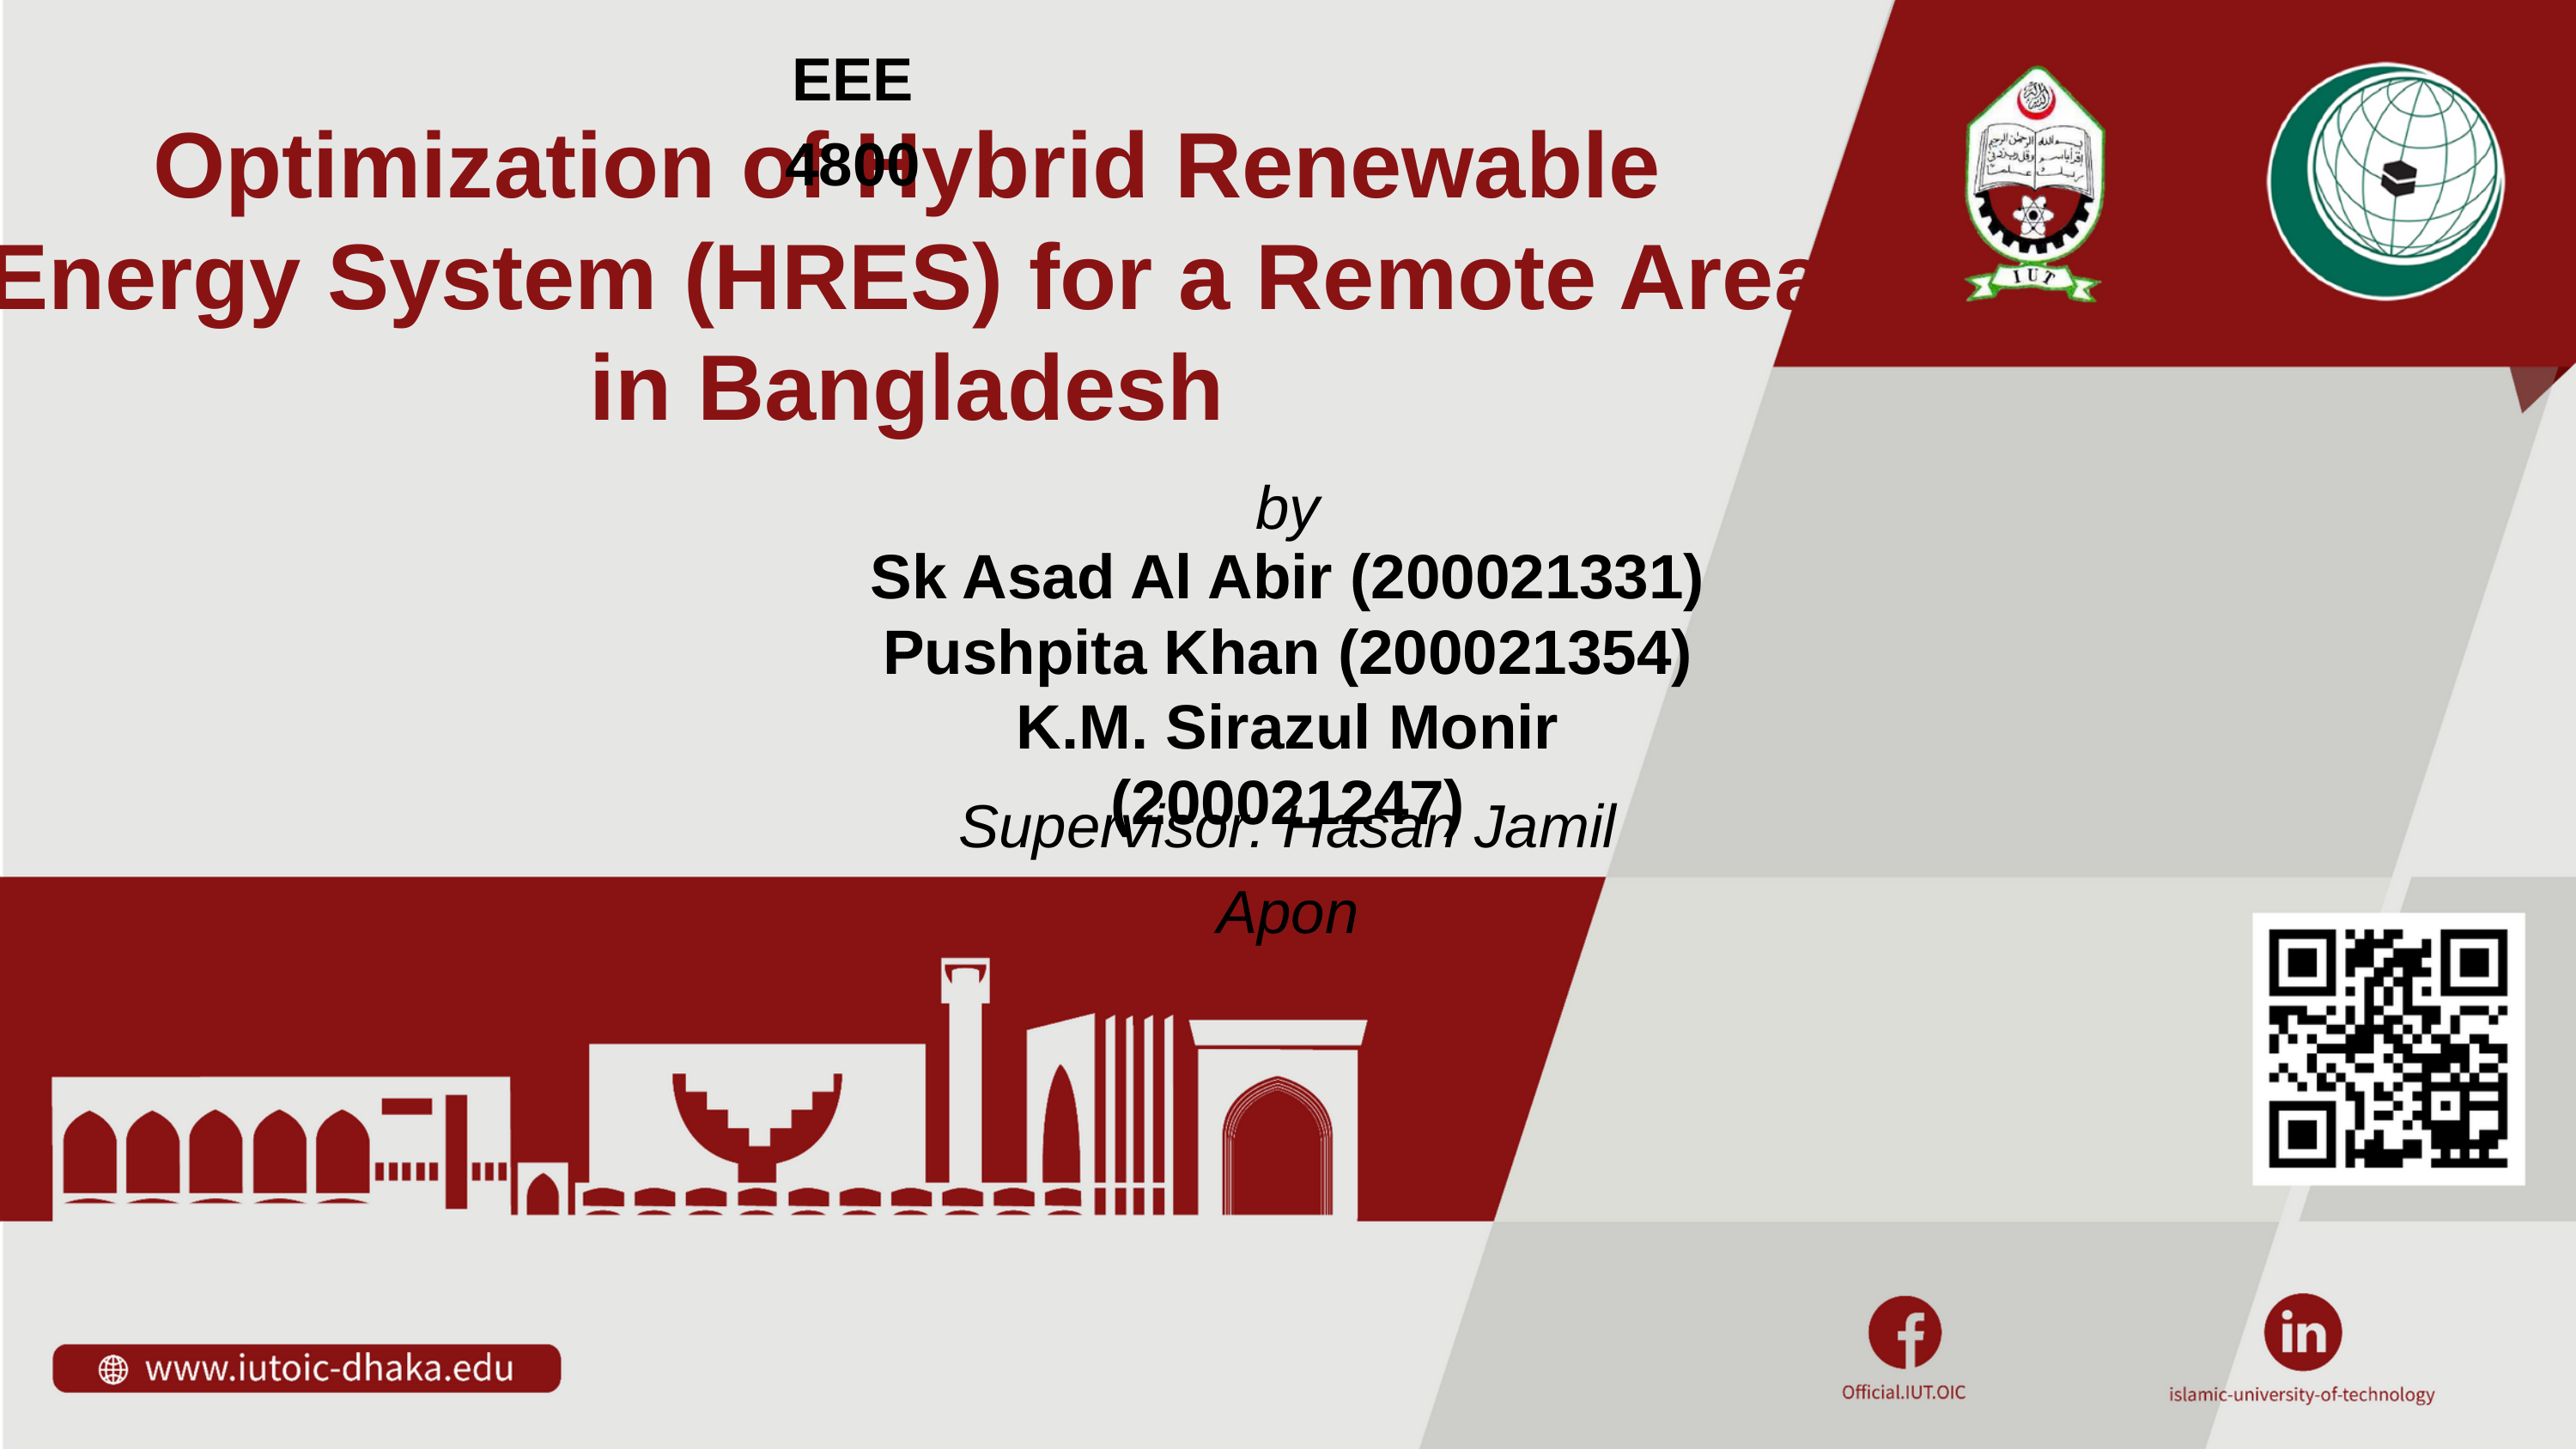

EEE 4800
Optimization of Hybrid Renewable Energy System (HRES) for a Remote Area in Bangladesh
by
Sk Asad Al Abir (200021331)
Pushpita Khan (200021354)
K.M. Sirazul Monir (200021247)
Supervisor: Hasan Jamil Apon